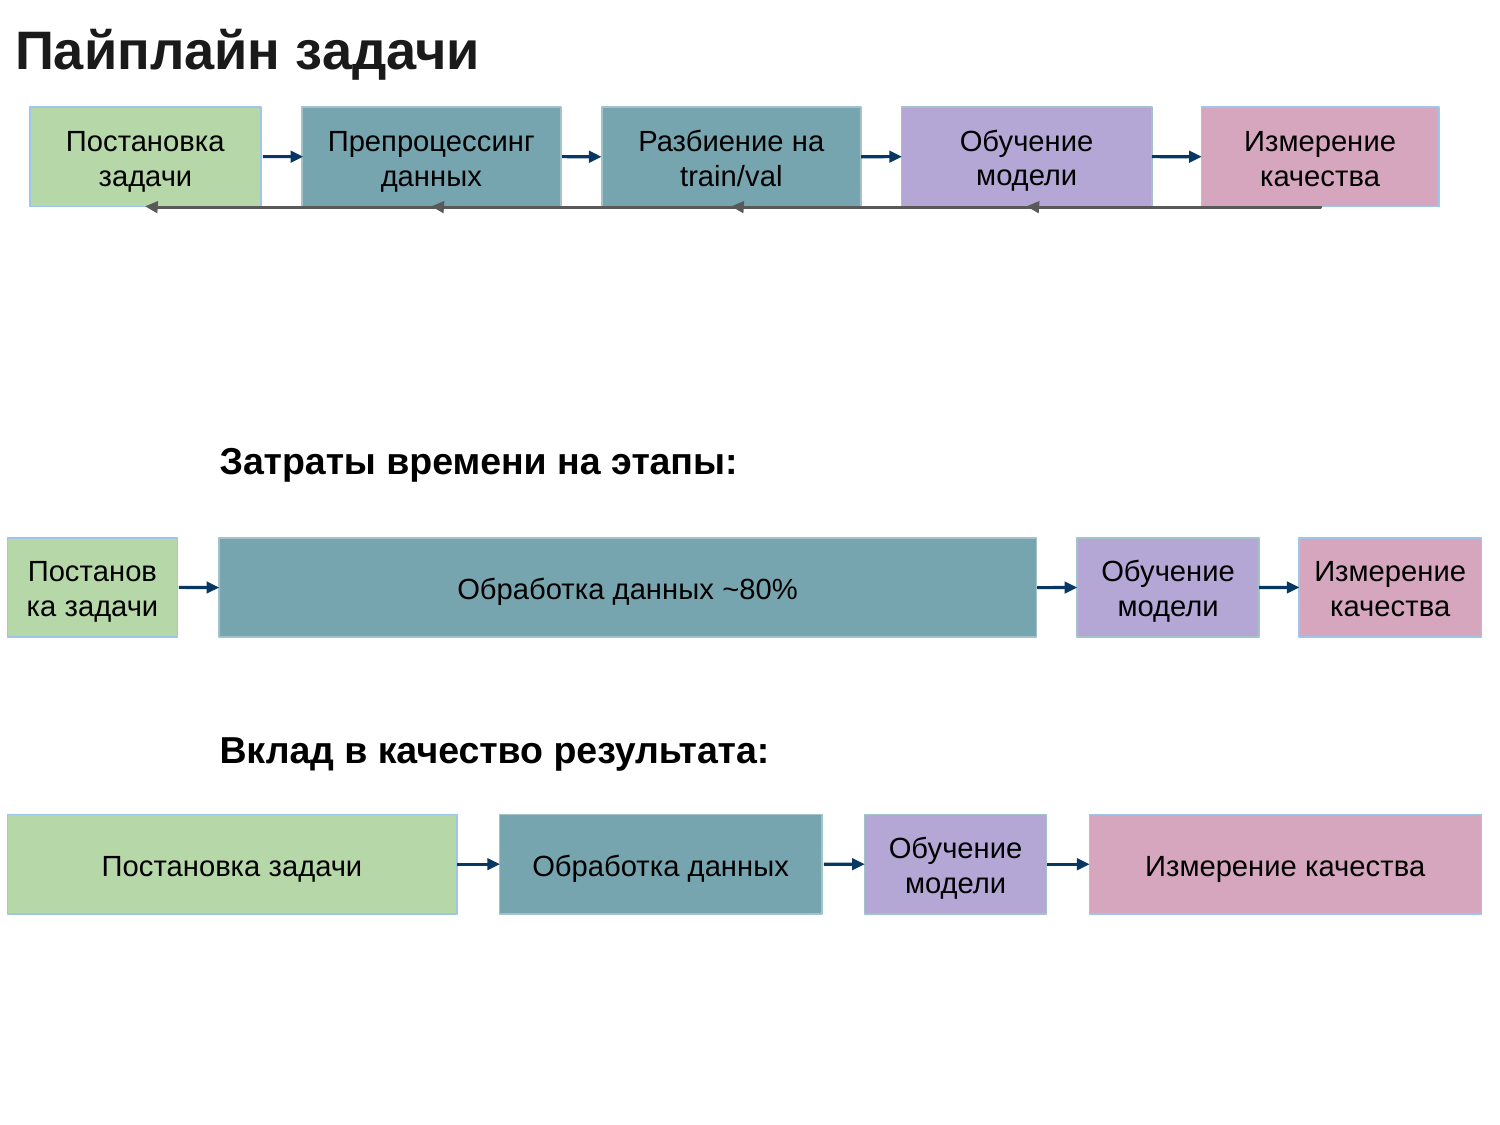

Пайплайн задачи
Обучение модели
Измерение качества
Препроцессинг данных
Разбиение на train/val
Постановка задачи
Затраты времени на этапы:
Постановка задачи
Обработка данных ~80%
Измерение качества
Обучение модели
Вклад в качество результата:
Постановка задачи
Обработка данных
Измерение качества
Обучение модели